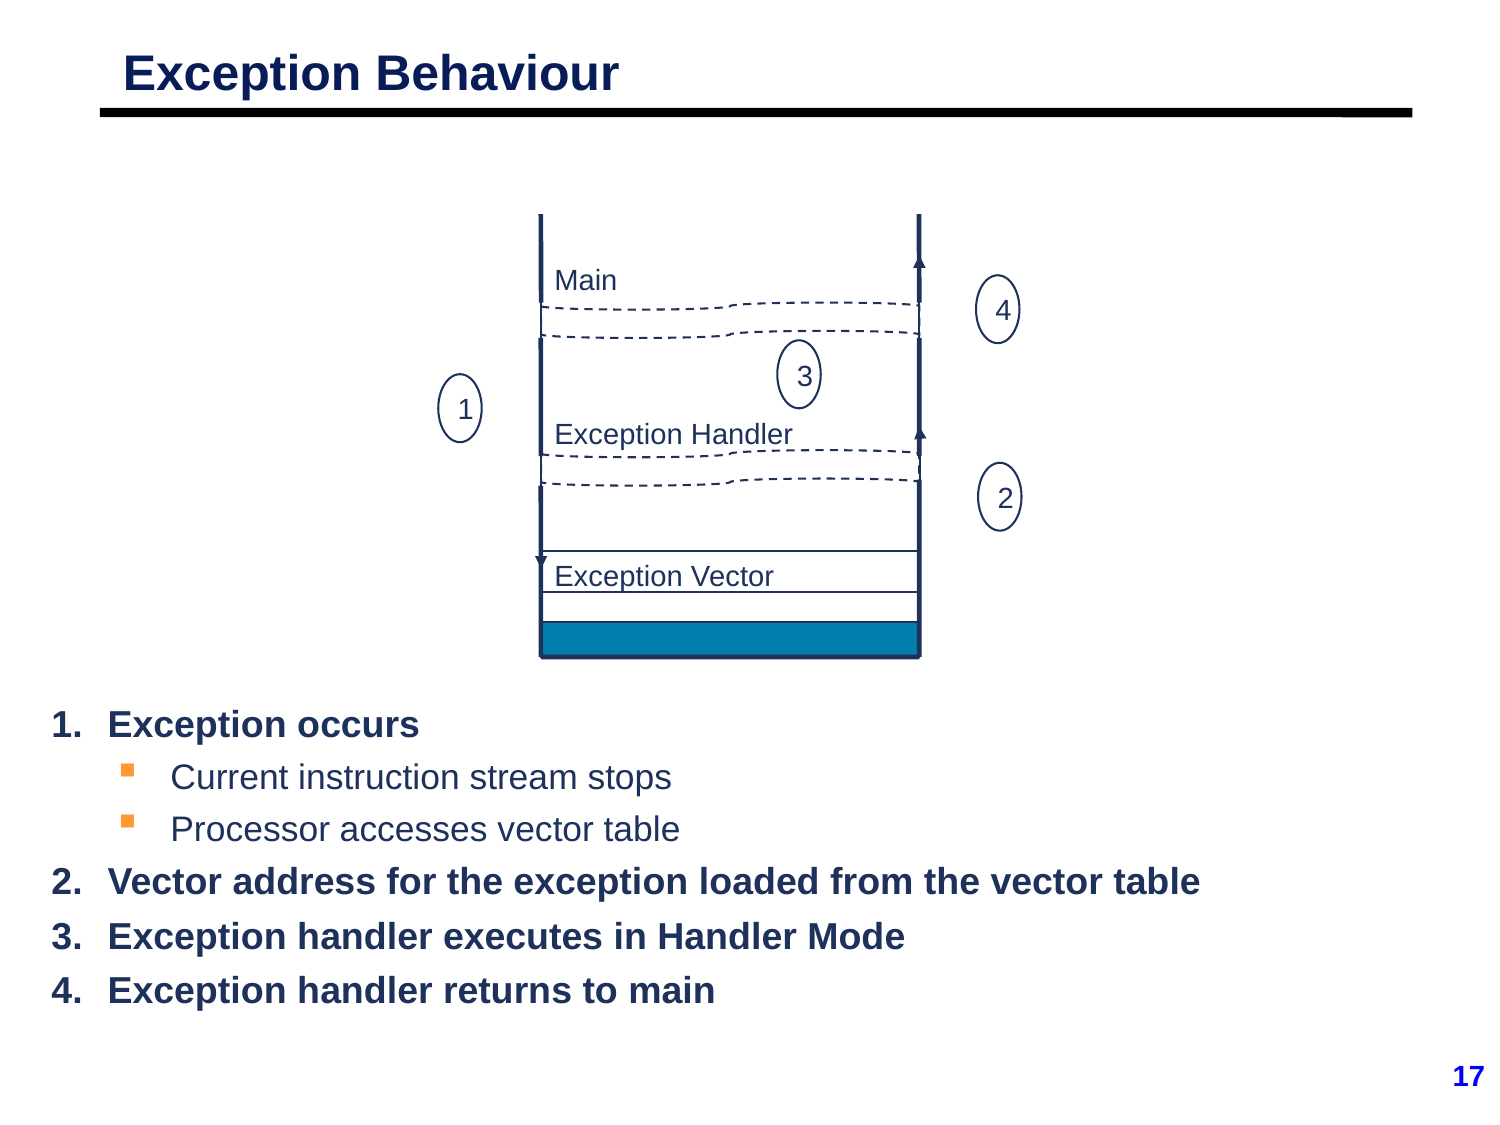

# Exception Behaviour

Main
4

3

1
Exception Handler
2

Exception Vector

Exception occurs
Current instruction stream stops
Processor accesses vector table
Vector address for the exception loaded from the vector table
Exception handler executes in Handler Mode
Exception handler returns to main
17